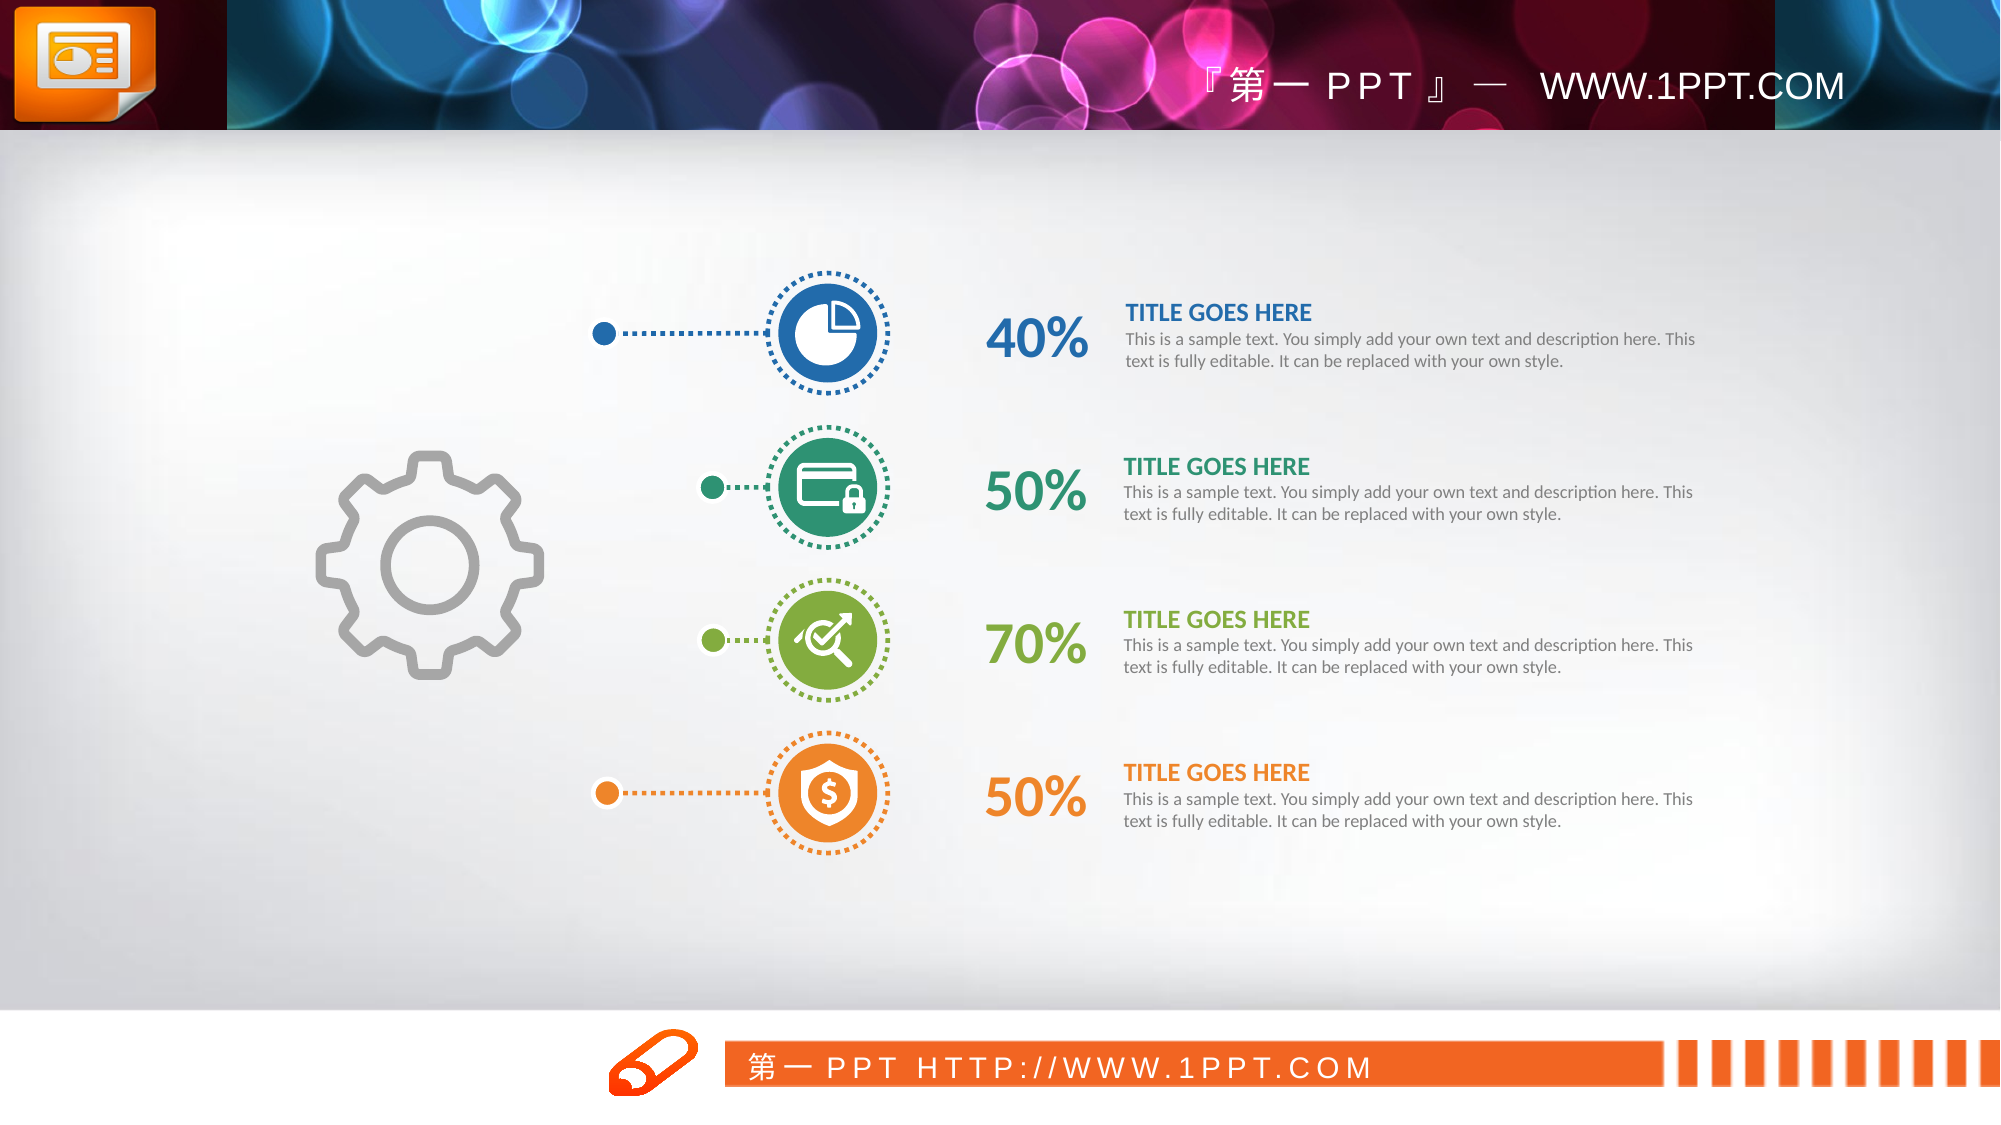

TITLE GOES HERE
This is a sample text. You simply add your own text and description here. This text is fully editable. It can be replaced with your own style.
40%

TITLE GOES HERE
This is a sample text. You simply add your own text and description here. This text is fully editable. It can be replaced with your own style.
50%

TITLE GOES HERE
This is a sample text. You simply add your own text and description here. This text is fully editable. It can be replaced with your own style.
70%

TITLE GOES HERE
This is a sample text. You simply add your own text and description here. This text is fully editable. It can be replaced with your own style.
50%